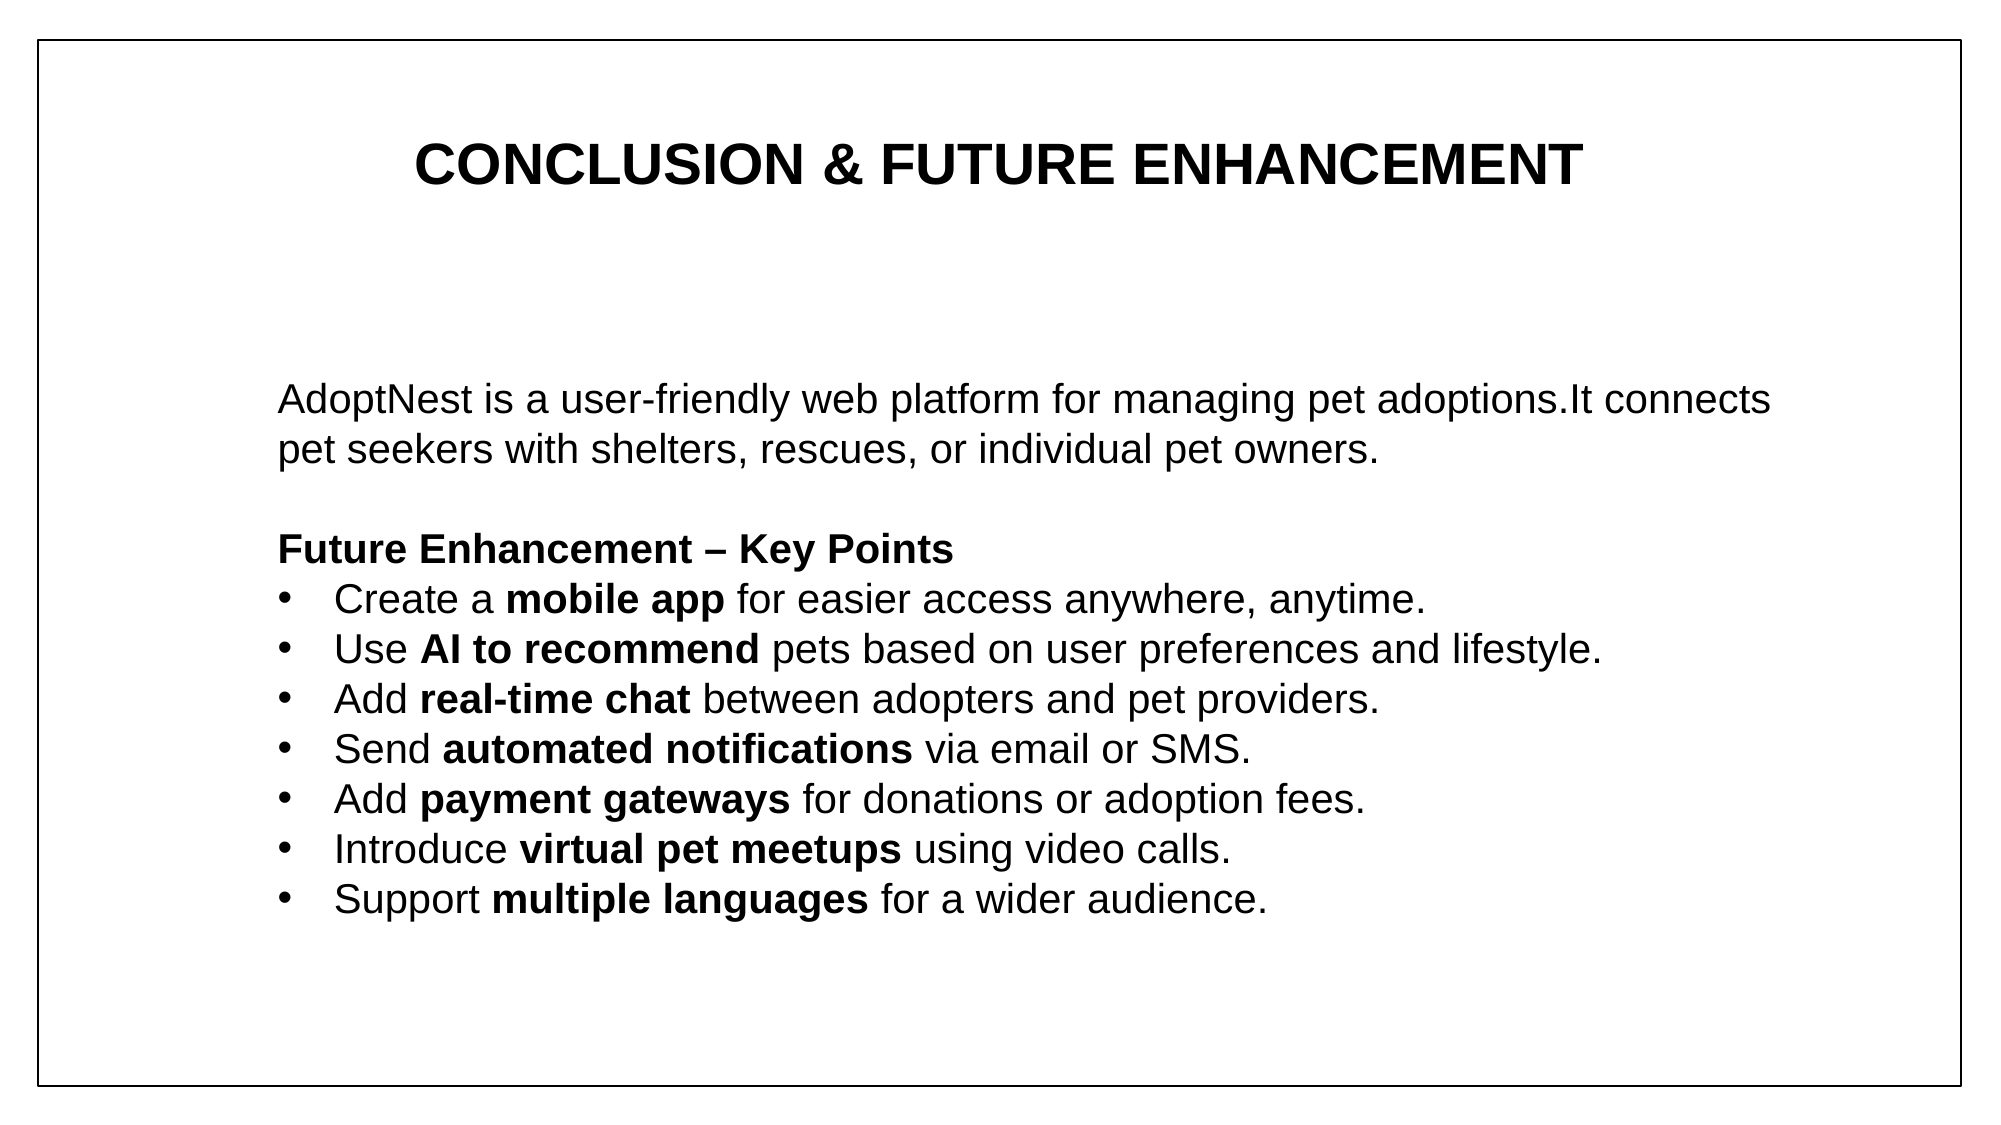

CONCLUSION & FUTURE ENHANCEMENT

AdoptNest is a user-friendly web platform for managing pet adoptions.It connects pet seekers with shelters, rescues, or individual pet owners.

Future Enhancement – Key Points
Create a mobile app for easier access anywhere, anytime.
Use AI to recommend pets based on user preferences and lifestyle.
Add real-time chat between adopters and pet providers.
Send automated notifications via email or SMS.
Add payment gateways for donations or adoption fees.
Introduce virtual pet meetups using video calls.
Support multiple languages for a wider audience.